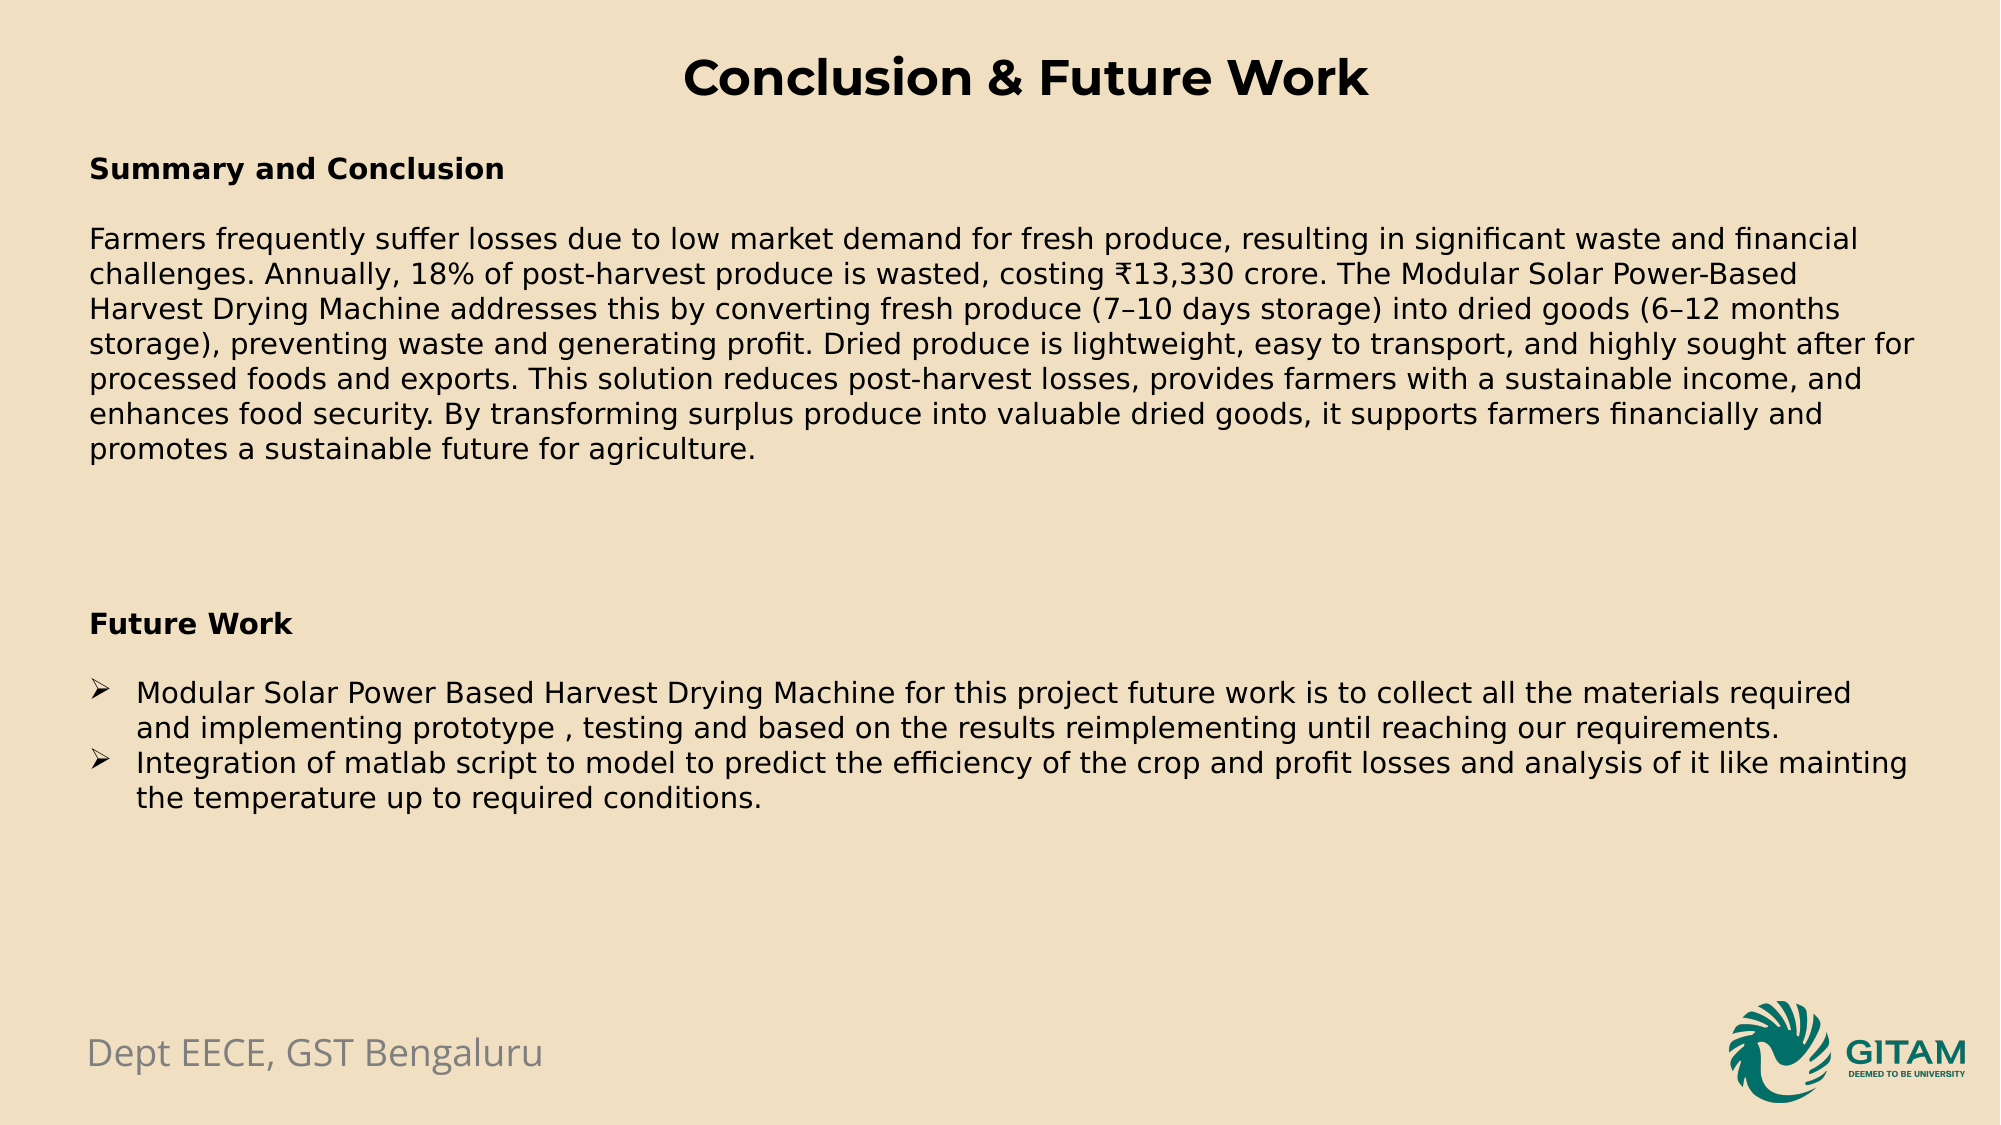

Conclusion & Future Work
Summary and Conclusion

Farmers frequently suffer losses due to low market demand for fresh produce, resulting in significant waste and financial challenges. Annually, 18% of post-harvest produce is wasted, costing ₹13,330 crore. The Modular Solar Power-Based Harvest Drying Machine addresses this by converting fresh produce (7–10 days storage) into dried goods (6–12 months storage), preventing waste and generating profit. Dried produce is lightweight, easy to transport, and highly sought after for processed foods and exports. This solution reduces post-harvest losses, provides farmers with a sustainable income, and enhances food security. By transforming surplus produce into valuable dried goods, it supports farmers financially and promotes a sustainable future for agriculture.

Future Work

Modular Solar Power Based Harvest Drying Machine for this project future work is to collect all the materials required and implementing prototype , testing and based on the results reimplementing until reaching our requirements.
Integration of matlab script to model to predict the efficiency of the crop and profit losses and analysis of it like mainting the temperature up to required conditions.

15